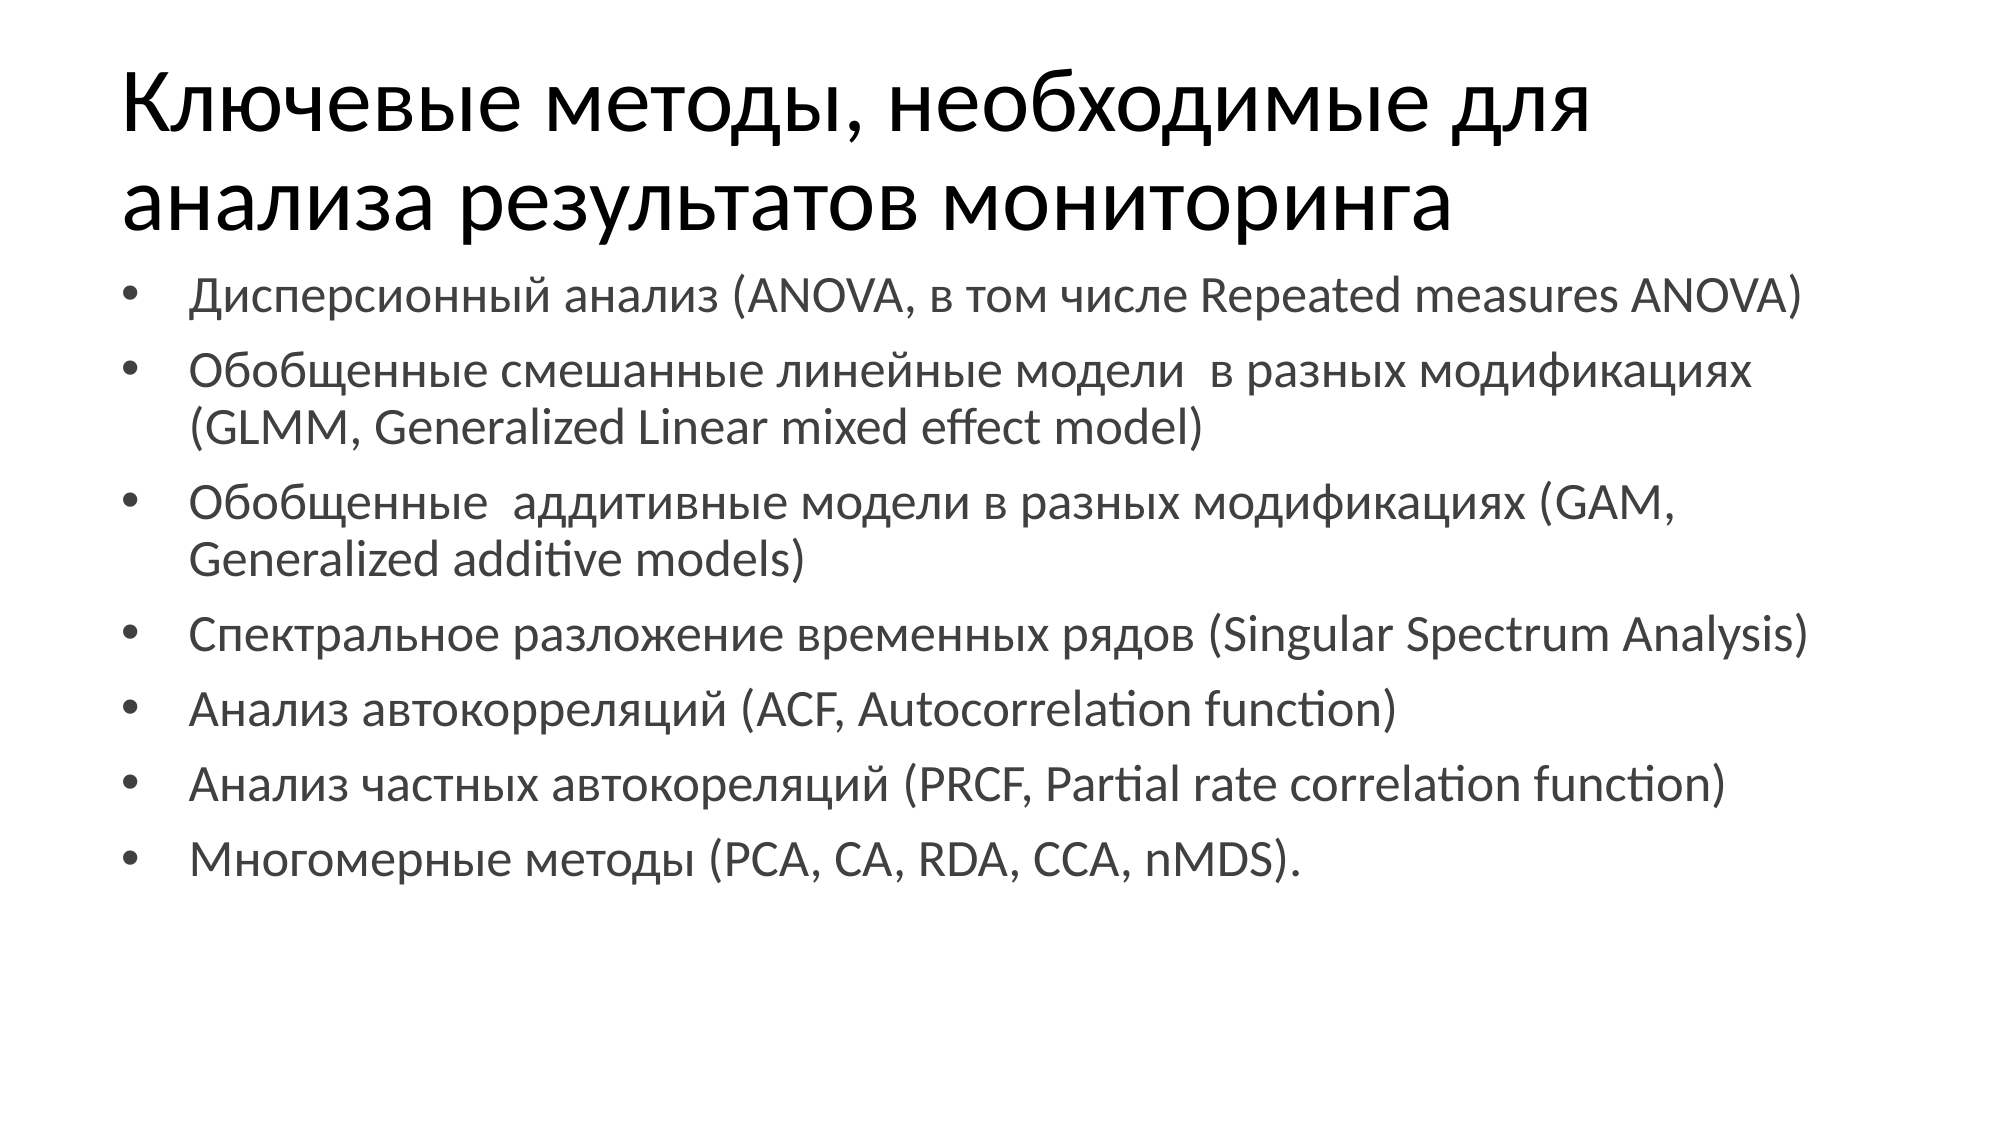

# Ключевые методы, необходимые для анализа результатов мониторинга
Дисперсионный анализ (ANOVA, в том числе Repeated measures ANOVA)
Обобщенные смешанные линейные модели  в разных модификациях (GLMM, Generalized Linear mixed effect model)
Обобщенные  аддитивные модели в разных модификациях (GAM, Generalized additive models)
Спектральное разложение временных рядов (Singular Spectrum Analysis)
Анализ автокорреляций (ACF, Autocorrelation function)
Анализ частных автокореляций (PRCF, Partial rate correlation function)
Многомерные методы (PCA, CA, RDA, CCA, nMDS).